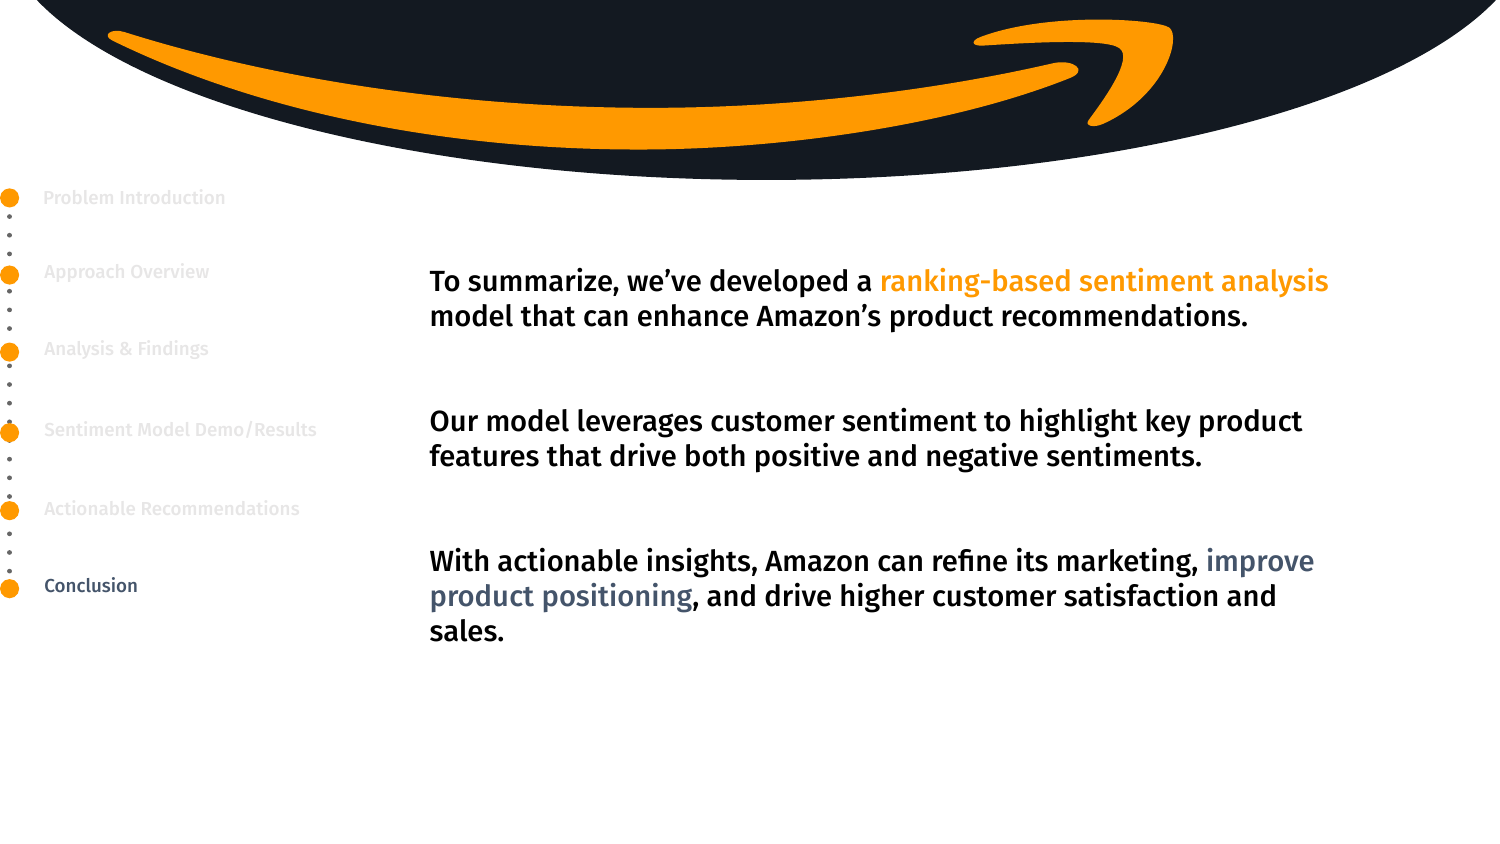

Problem Introduction

To summarize, we’ve developed a ranking-based sentiment analysis model that can enhance Amazon’s product recommendations.

Our model leverages customer sentiment to highlight key product features that drive both positive and negative sentiments.

With actionable insights, Amazon can refine its marketing, improve product positioning, and drive higher customer satisfaction and sales.
Approach Overview
Analysis & Findings
Sentiment Model Demo/Results
Actionable Recommendations

Conclusion